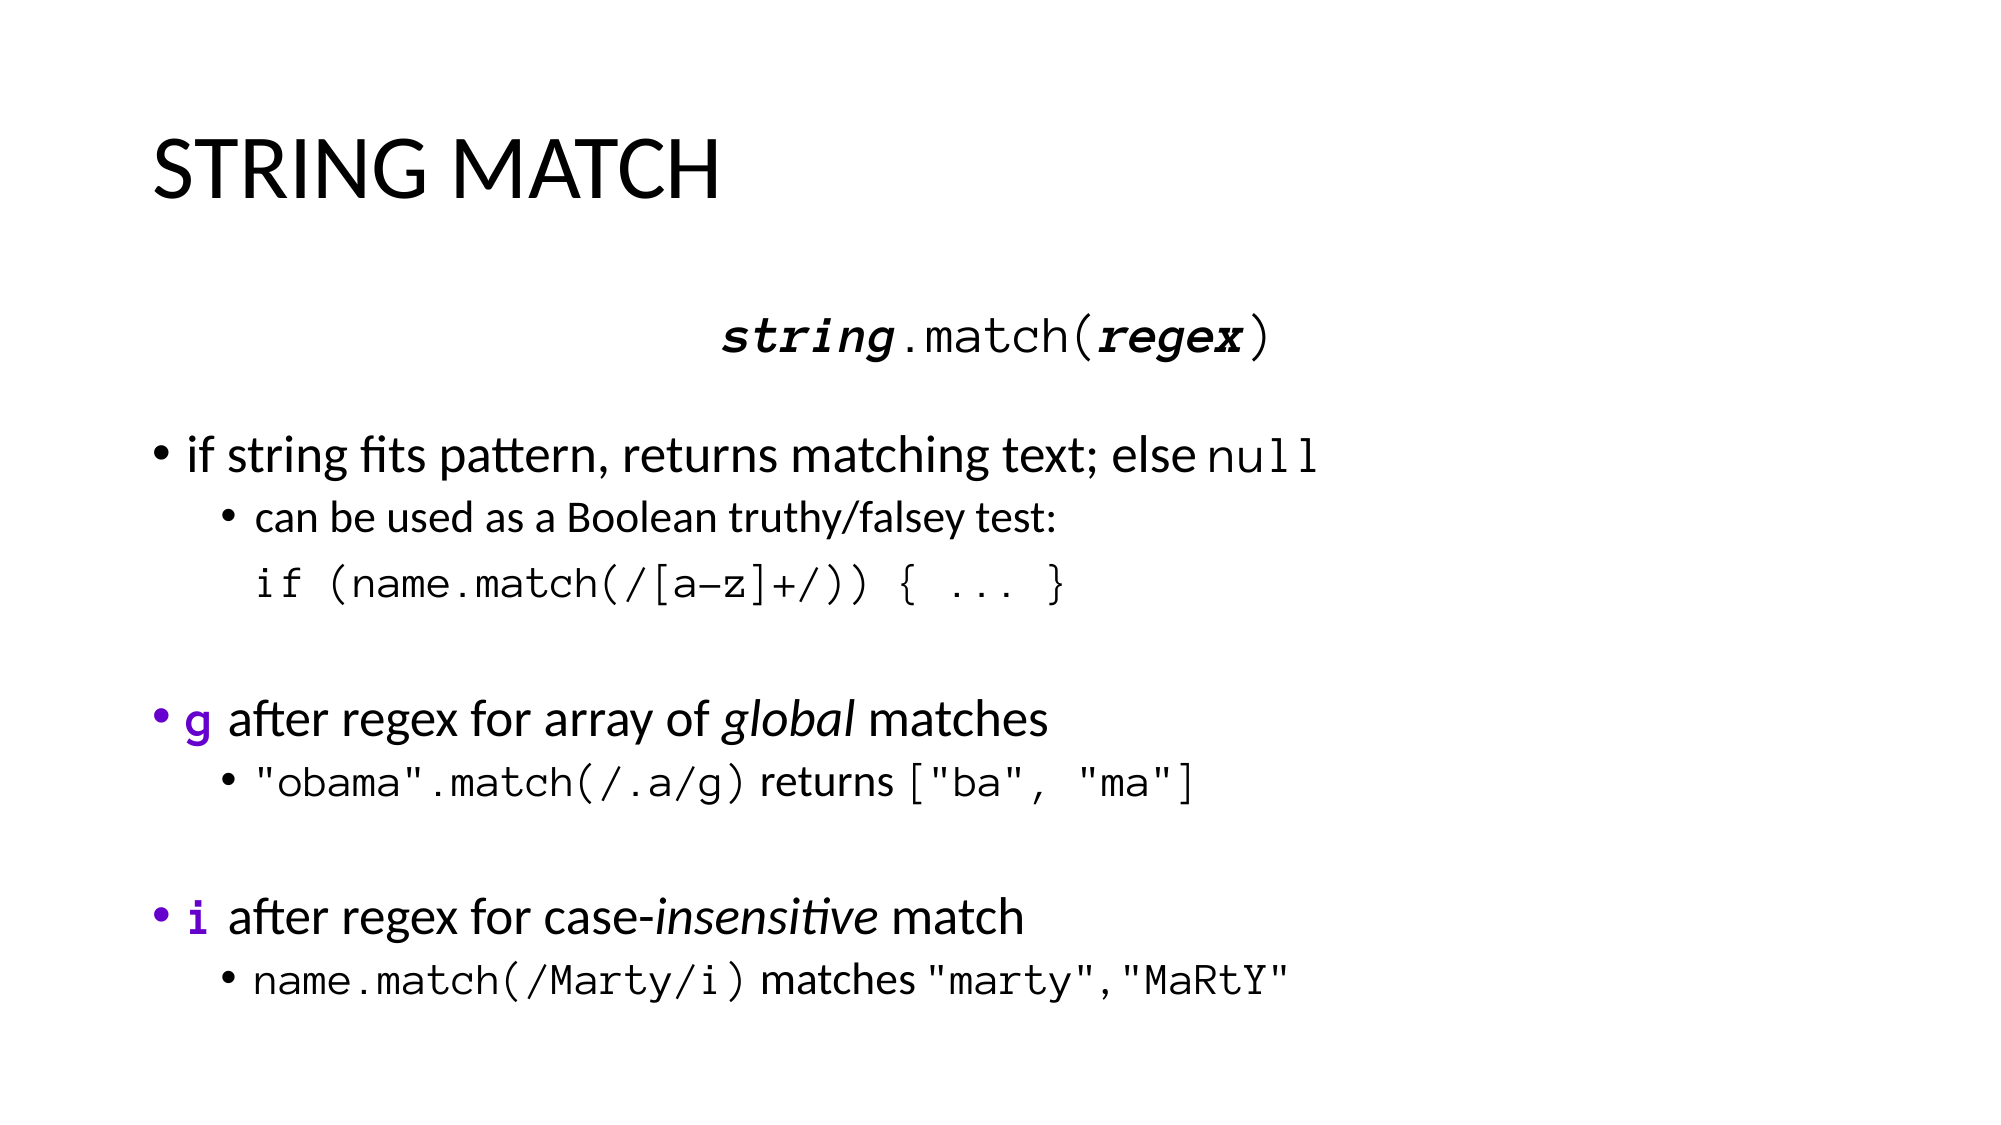

# STRING MATCH
string.match(regex)

if string fits pattern, returns matching text; else null
can be used as a Boolean truthy/falsey test:
if (name.match(/[a-z]+/)) { ... }

g after regex for array of global matches
"obama".match(/.a/g) returns ["ba", "ma"]

i after regex for case-insensitive match
name.match(/Marty/i) matches "marty", "MaRtY"